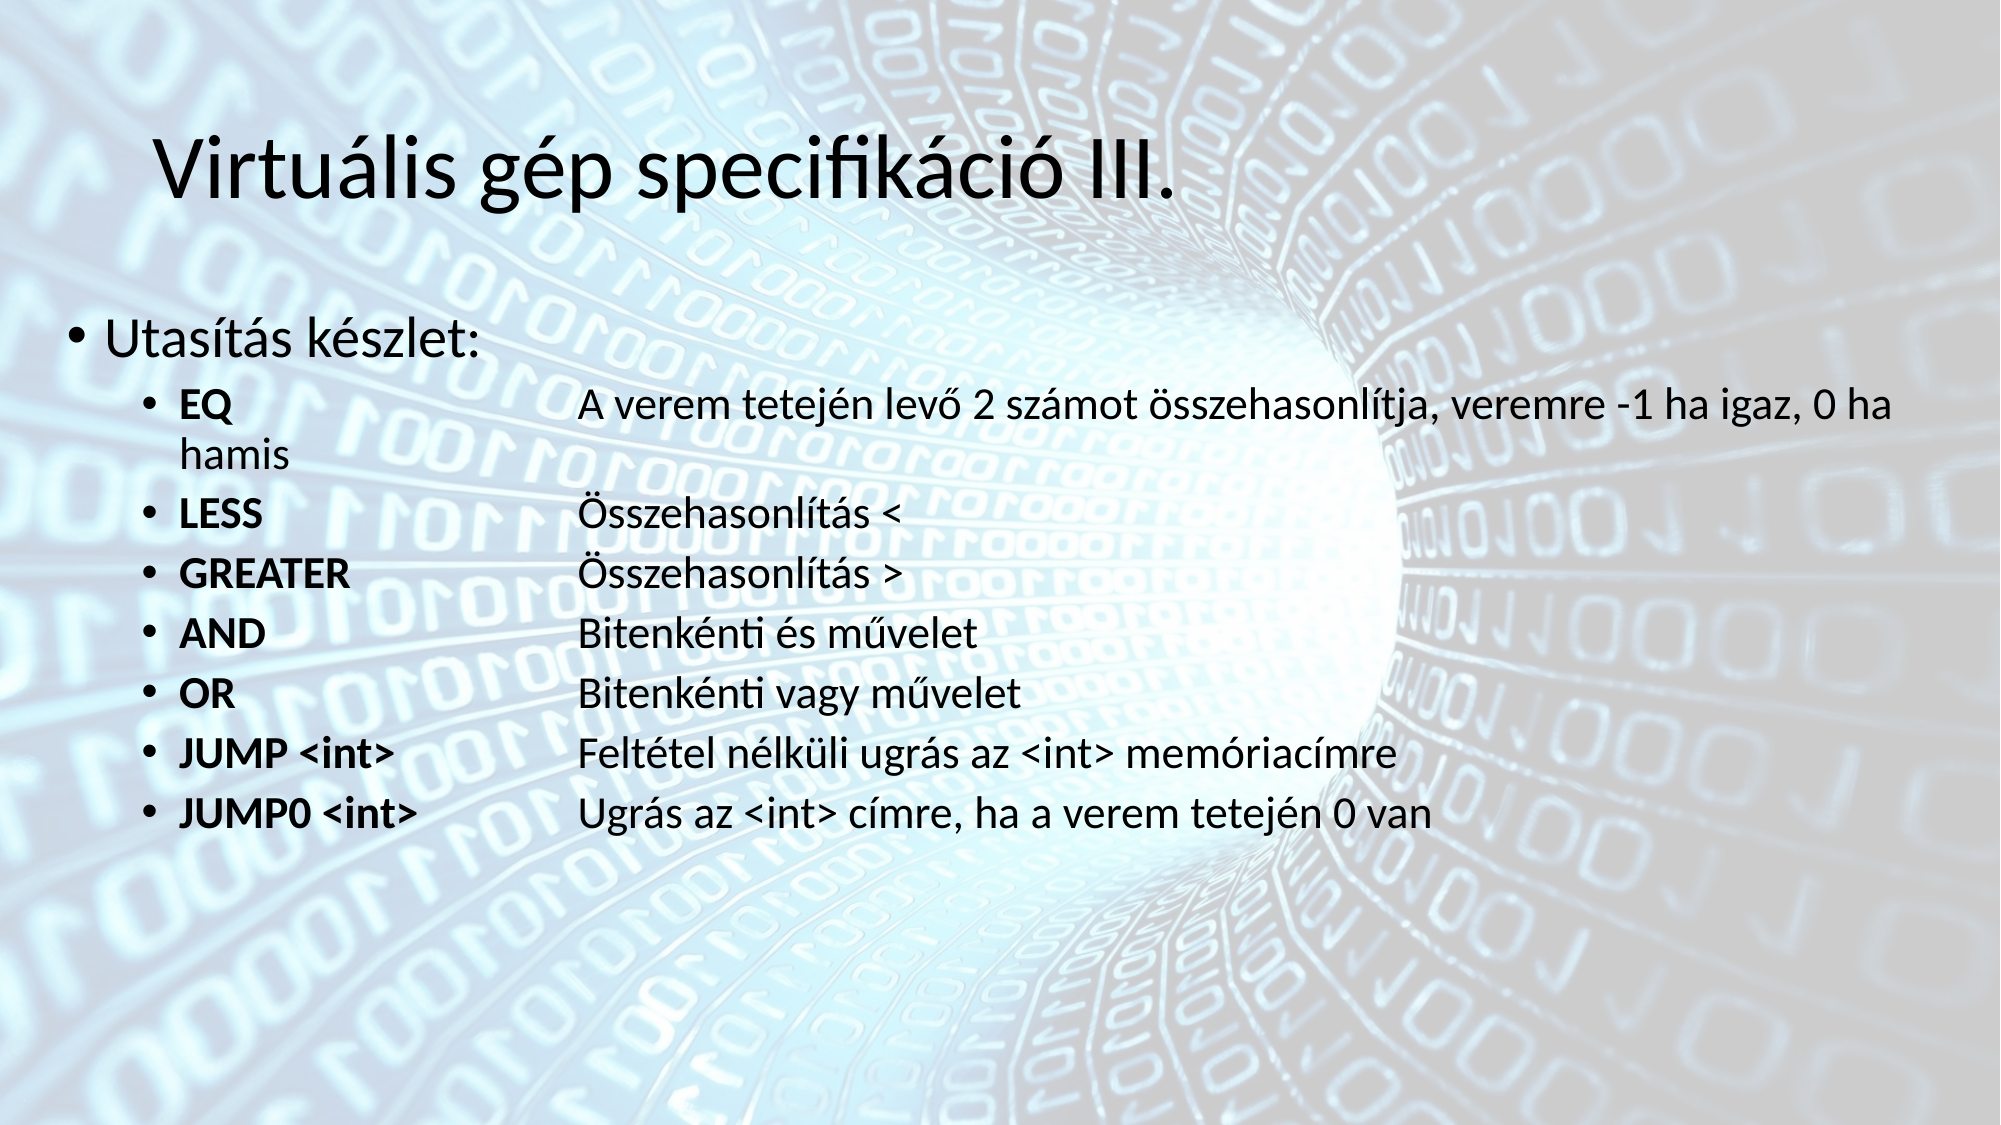

# Virtuális gép specifikáció III.
Utasítás készlet:
EQ	A verem tetején levő 2 számot összehasonlítja, veremre -1 ha igaz, 0 ha hamis
LESS	Összehasonlítás <
GREATER	Összehasonlítás >
AND	Bitenkénti és művelet
OR	Bitenkénti vagy művelet
JUMP <int>	Feltétel nélküli ugrás az <int> memóriacímre
JUMP0 <int>	Ugrás az <int> címre, ha a verem tetején 0 van